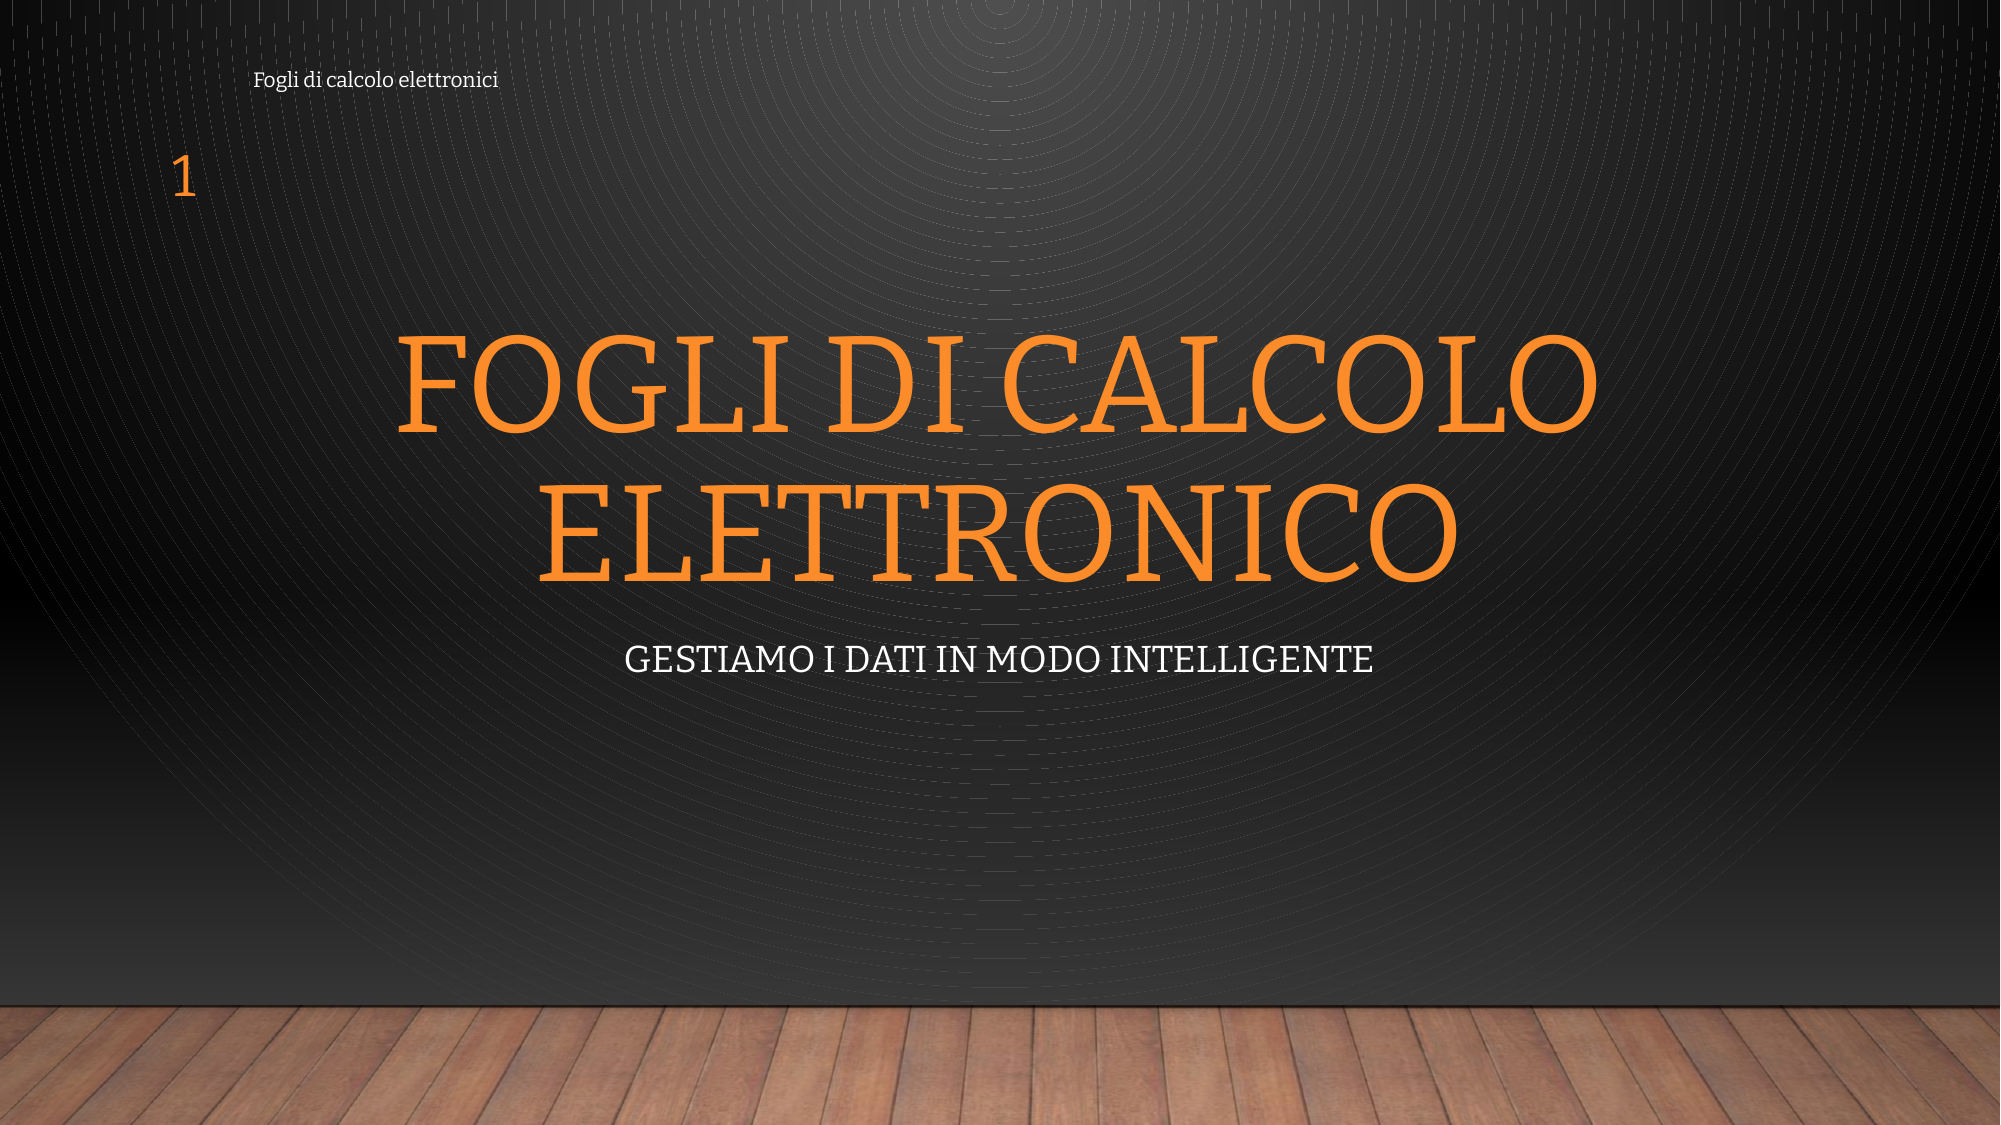

Fogli di calcolo elettronici
1
# Fogli di calcolo elettronico
Gestiamo i dati in modo intelligente